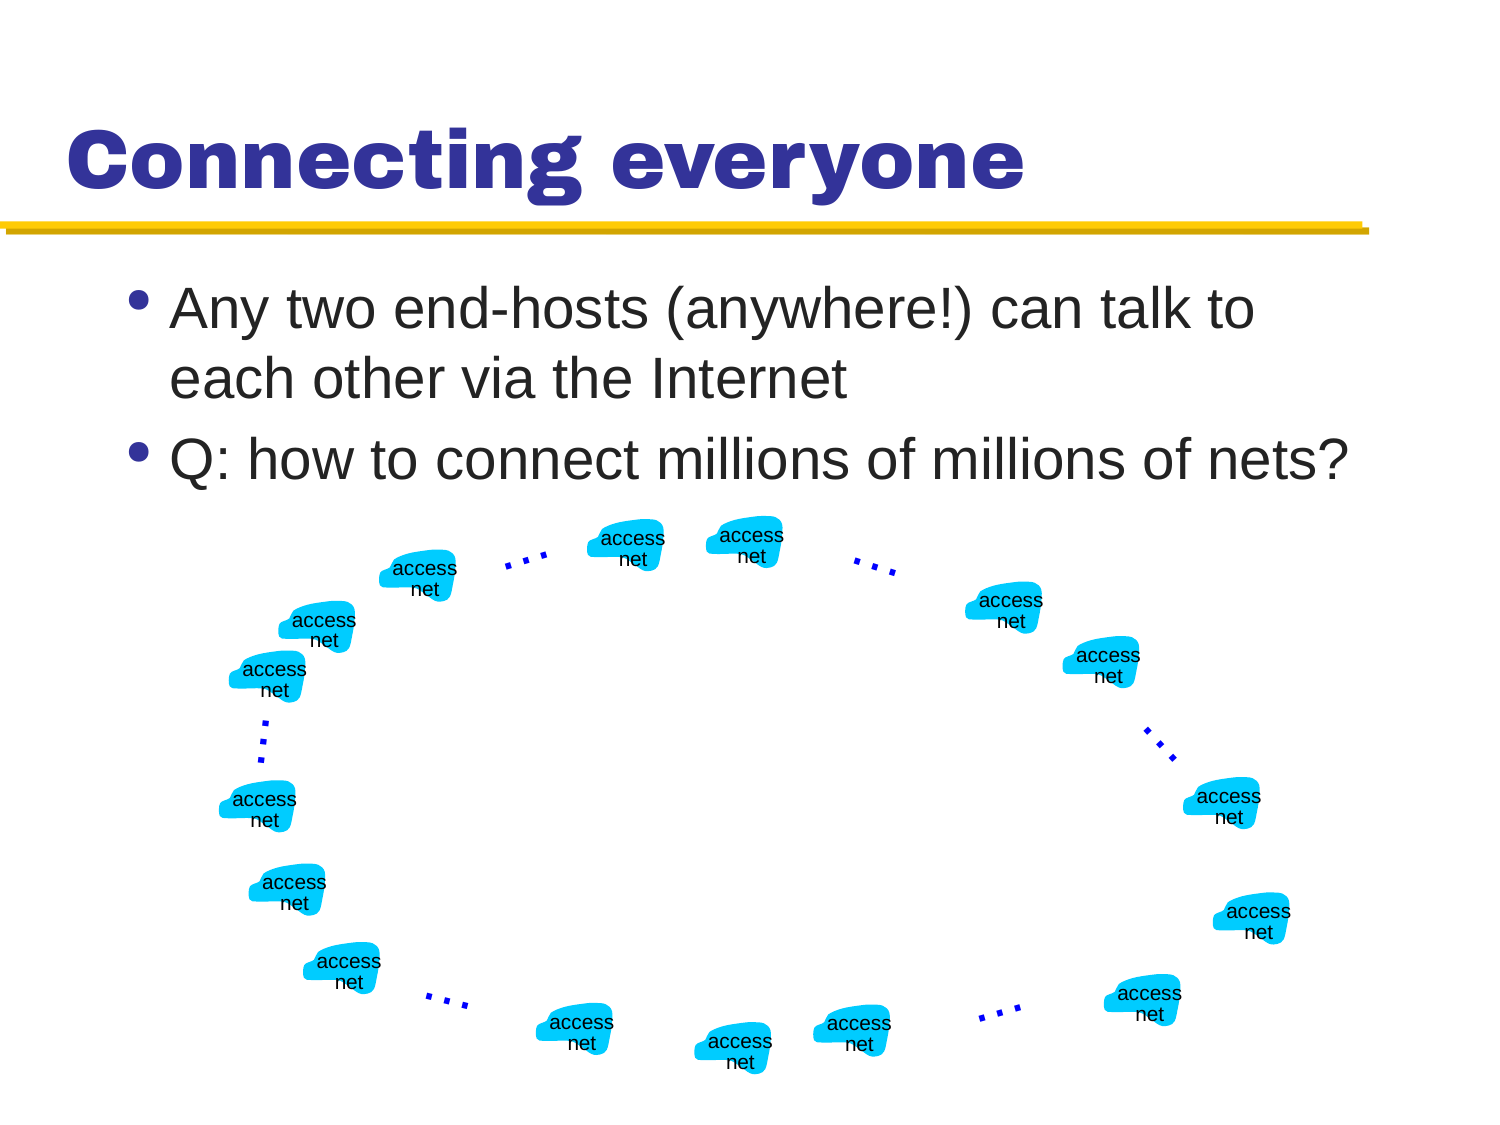

# Connecting everyone
Any two end-hosts (anywhere!) can talk to each other via the Internet
Q: how to connect millions of millions of nets?
…
…

access
net

access
net

access
net

access
net

access
net

access
net

access
net
…
…

access
net

access
net

access
net

access
net

access
net

access
net
…

access
net

access
net
…

access
net